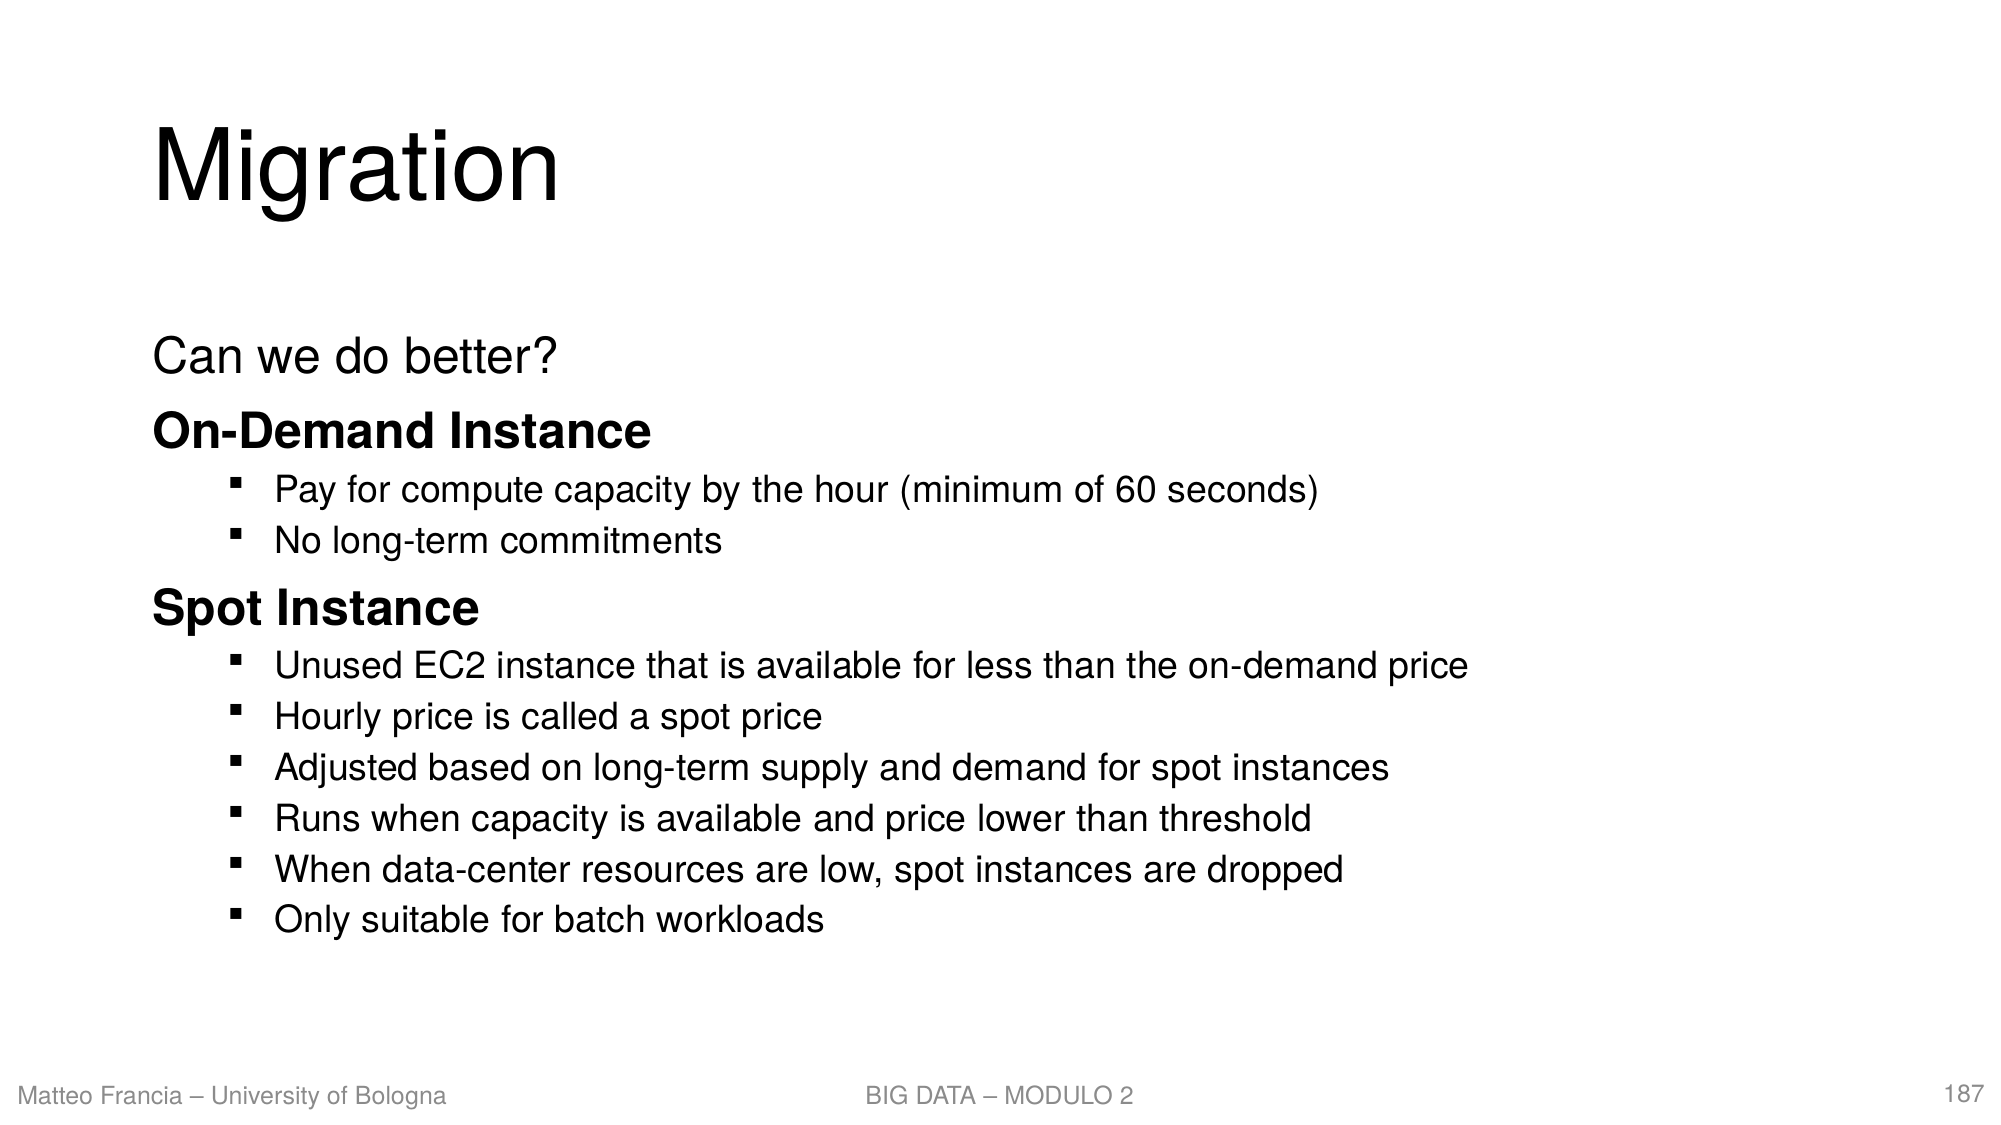

# Migration
Can we do better?
On-Demand Instance
Pay for compute capacity by the hour (minimum of 60 seconds)
No long-term commitments
Spot Instance
Unused EC2 instance that is available for less than the on-demand price
Hourly price is called a spot price
Adjusted based on long-term supply and demand for spot instances
Runs when capacity is available and price lower than threshold
When data-center resources are low, spot instances are dropped
Only suitable for batch workloads
187
Matteo Francia – University of Bologna